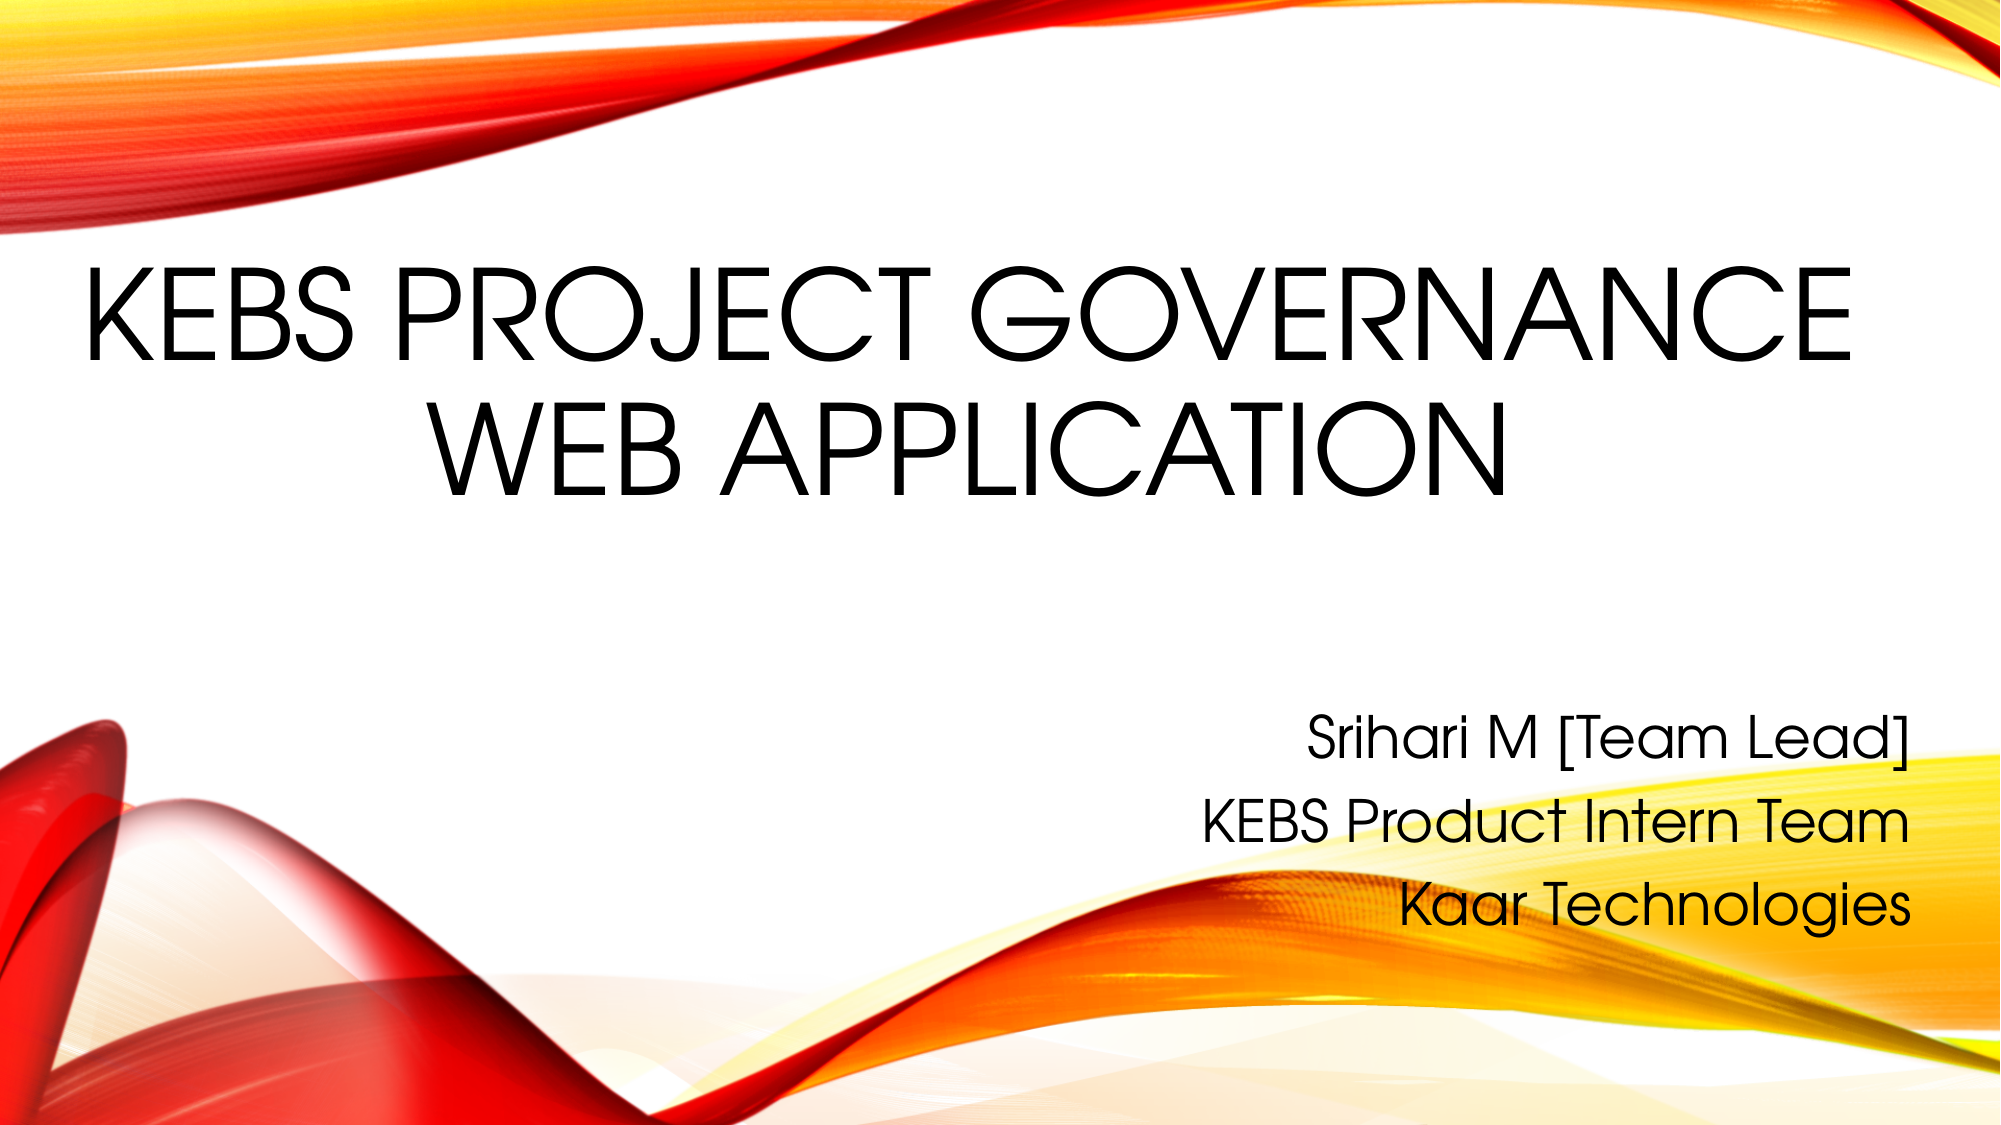

# KEBS Project Governance Web APPLICATION
Srihari M [Team Lead]
KEBS Product Intern Team
Kaar Technologies